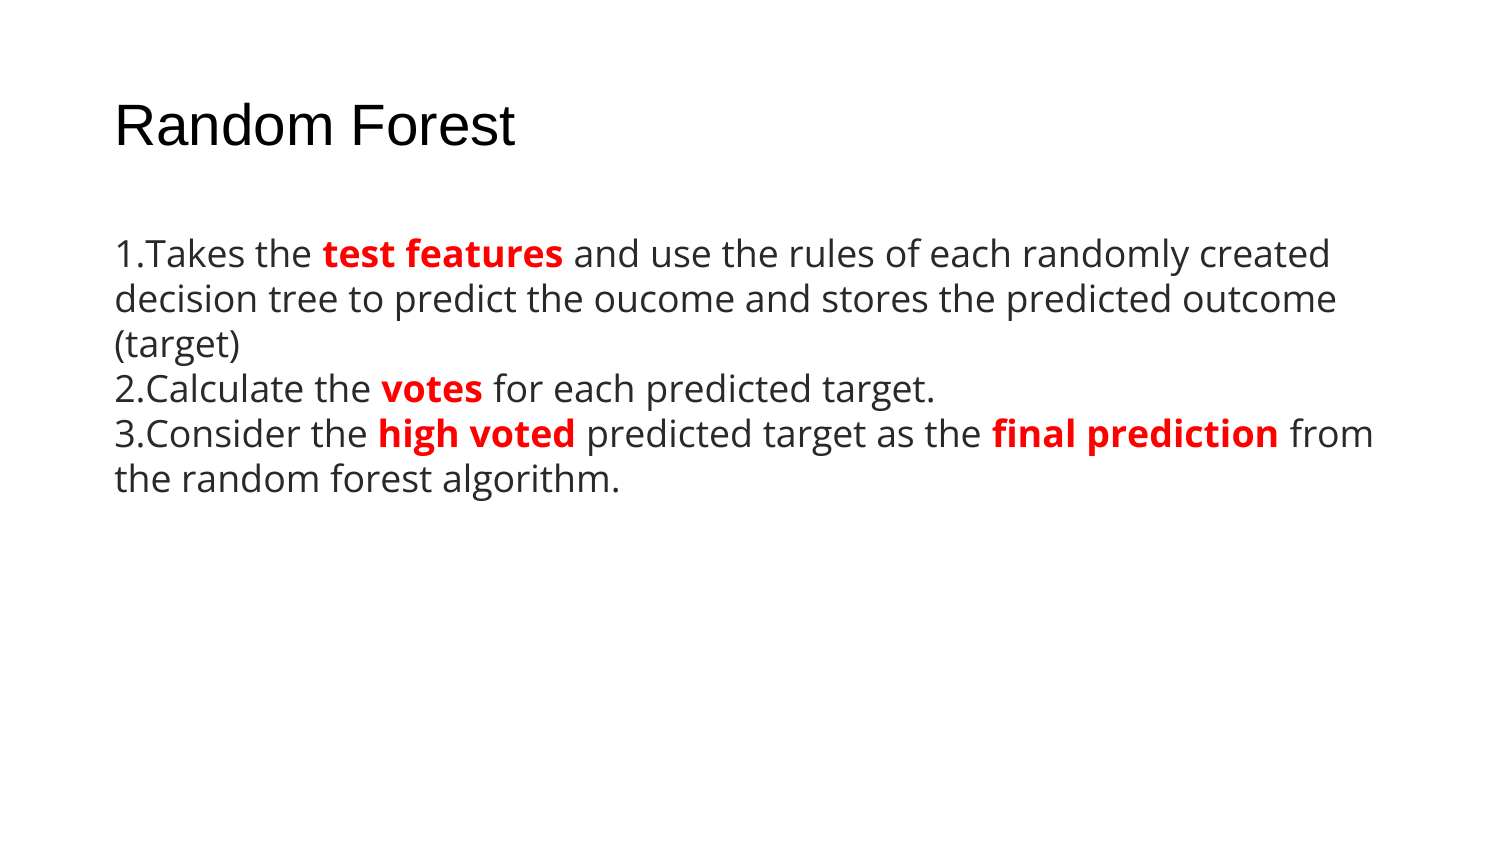

# Random Forest
Takes the test features and use the rules of each randomly created decision tree to predict the oucome and stores the predicted outcome (target)
Calculate the votes for each predicted target.
Consider the high voted predicted target as the final prediction from the random forest algorithm.